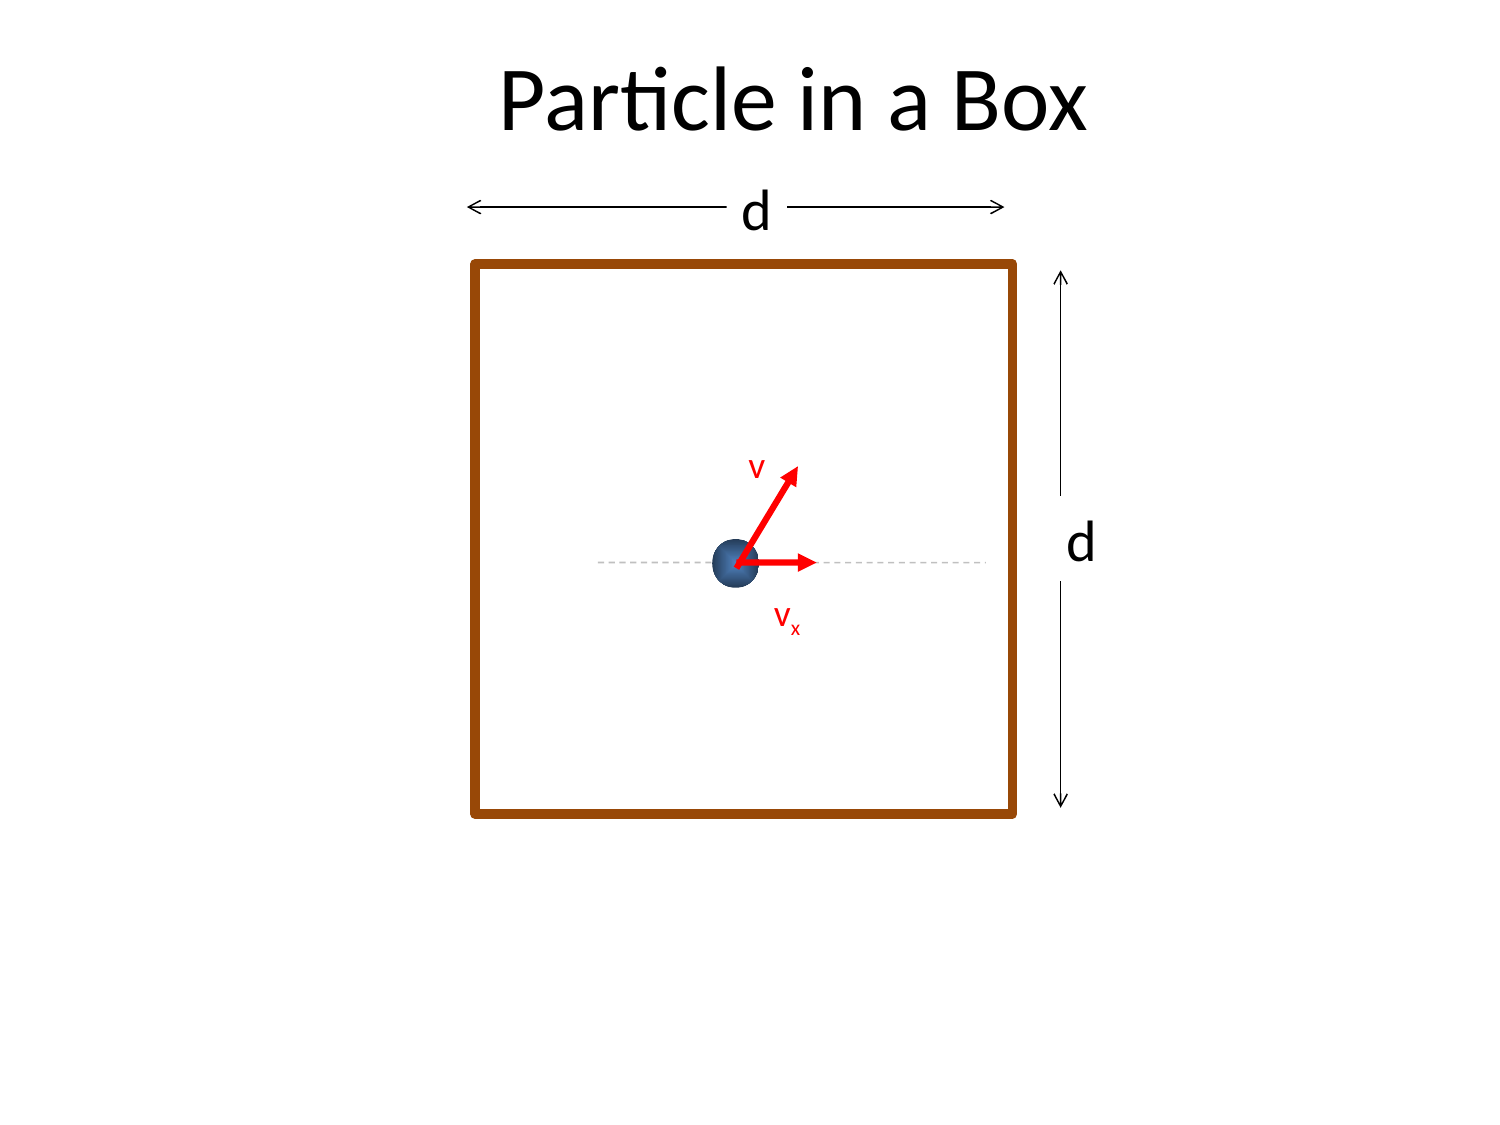

# Particle in a Box
d

v

d

vx